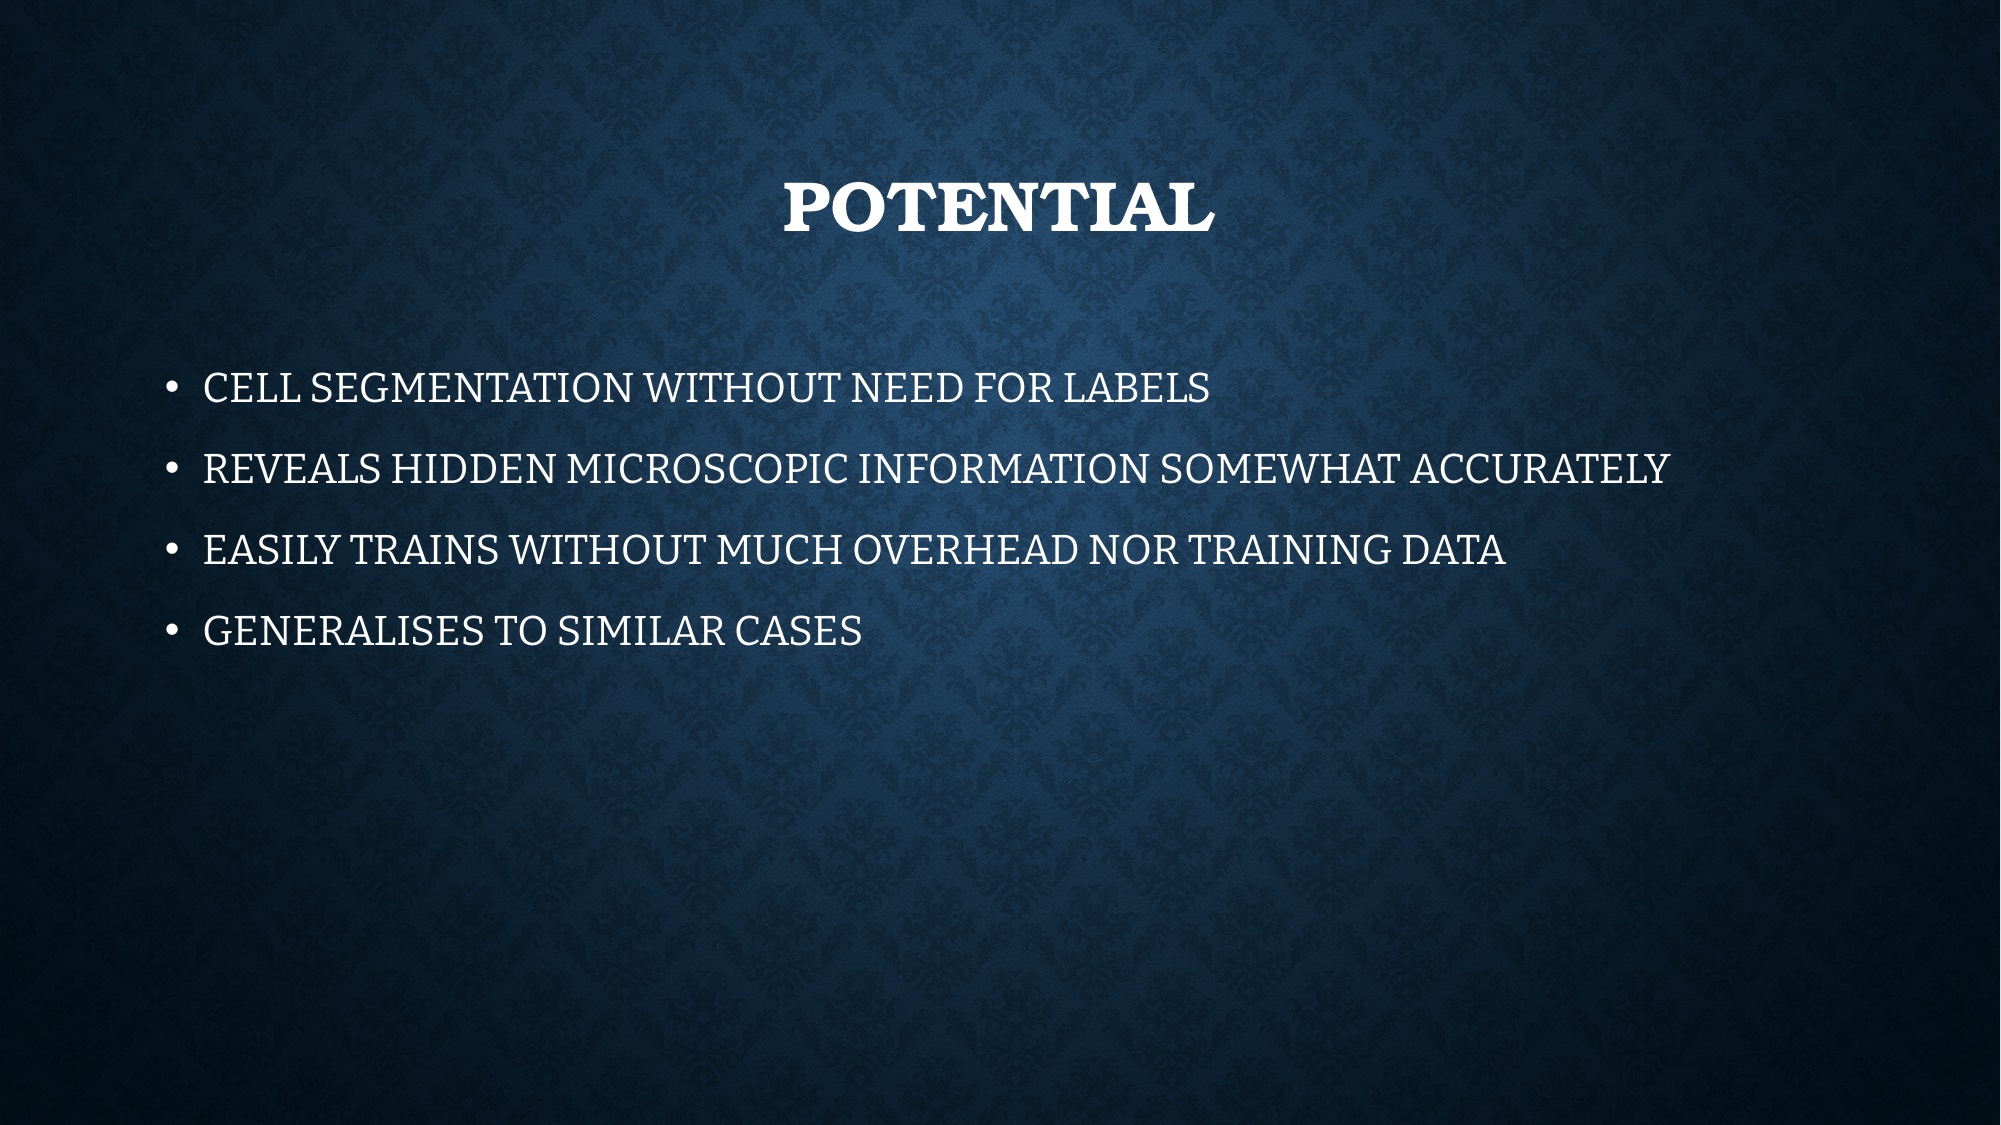

# POTENTIAL
CELL SEGMENTATION WITHOUT NEED FOR LABELS
REVEALS HIDDEN MICROSCOPIC INFORMATION SOMEWHAT ACCURATELY
EASILY TRAINS WITHOUT MUCH OVERHEAD NOR TRAINING DATA
GENERALISES TO SIMILAR CASES